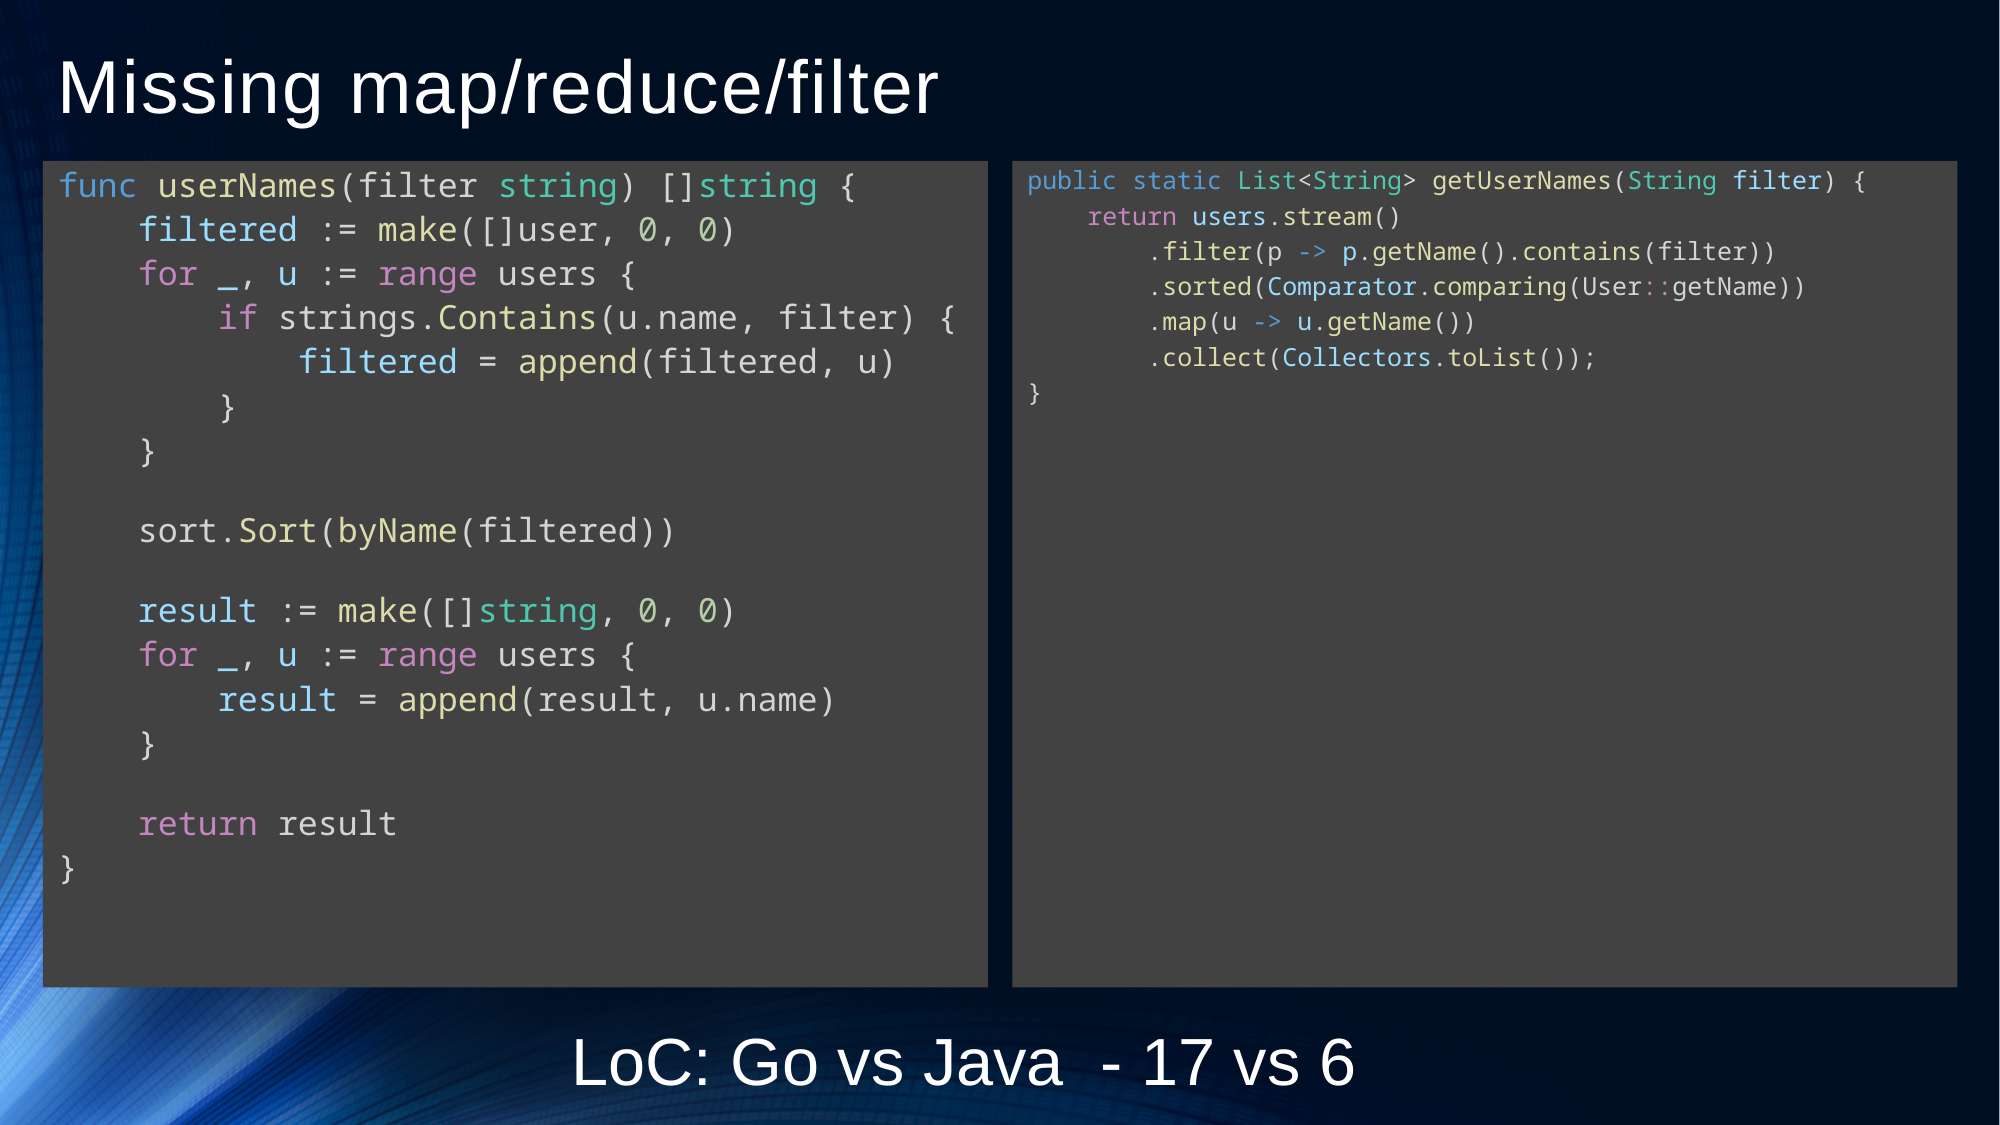

# Missing map/reduce/filter
func userNames(filter string) []string {
    filtered := make([]user, 0, 0)
    for _, u := range users {
        if strings.Contains(u.name, filter) {
            filtered = append(filtered, u)
        }
    }
    sort.Sort(byName(filtered))
    result := make([]string, 0, 0)
    for _, u := range users {
        result = append(result, u.name)
    }
    return result
}

public static List<String> getUserNames(String filter) {
    return users.stream()
        .filter(p -> p.getName().contains(filter))
        .sorted(Comparator.comparing(User::getName))
        .map(u -> u.getName())
        .collect(Collectors.toList());
}

LoC: Go vs Java  - 17 vs 6